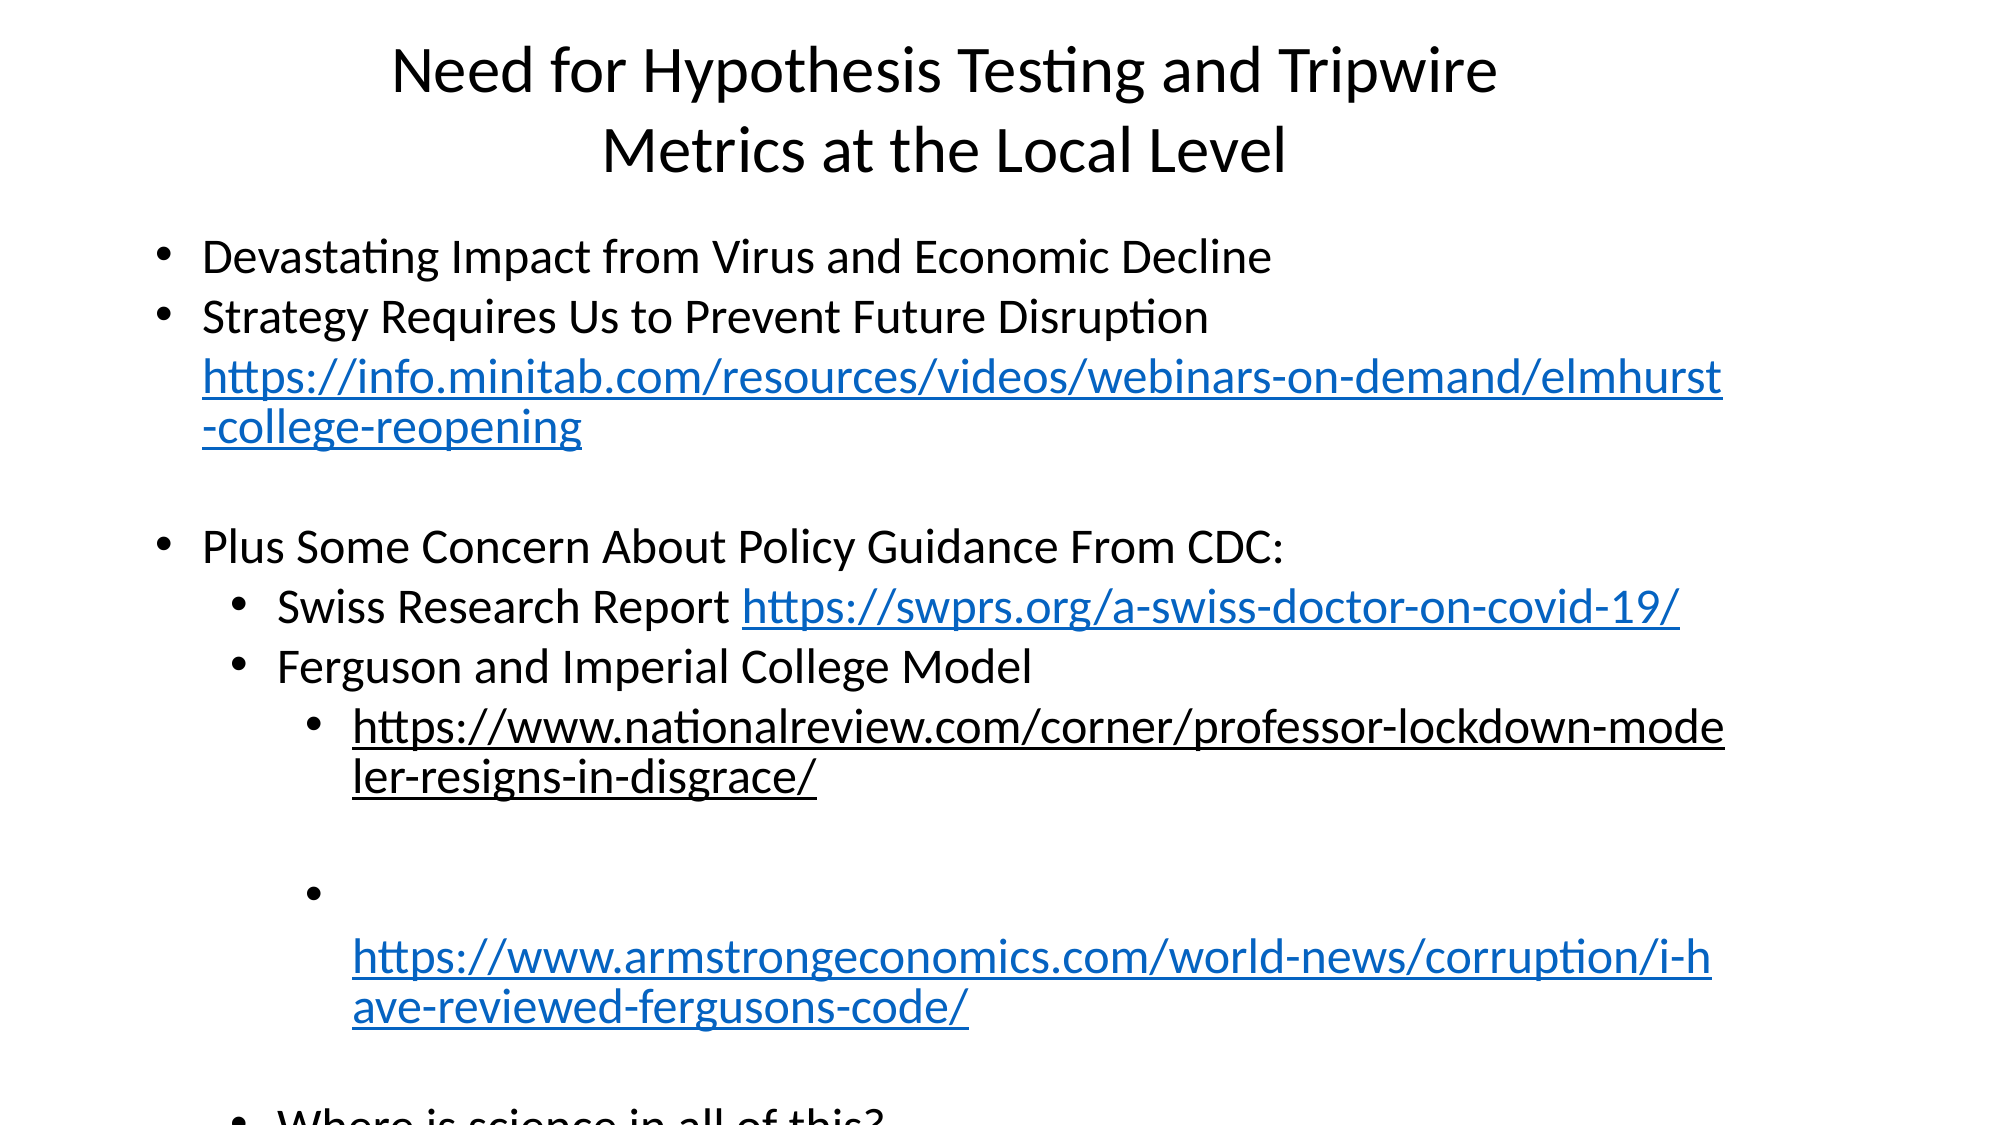

Need for Hypothesis Testing and Tripwire Metrics at the Local Level
Devastating Impact from Virus and Economic Decline
Strategy Requires Us to Prevent Future Disruption https://info.minitab.com/resources/videos/webinars-on-demand/elmhurst-college-reopening
Plus Some Concern About Policy Guidance From CDC:
Swiss Research Report https://swprs.org/a-swiss-doctor-on-covid-19/
Ferguson and Imperial College Model
https://www.nationalreview.com/corner/professor-lockdown-modeler-resigns-in-disgrace/
 https://www.armstrongeconomics.com/world-news/corruption/i-have-reviewed-fergusons-code/
Where is science in all of this?
Go Back to Basics
Peirce
Popper